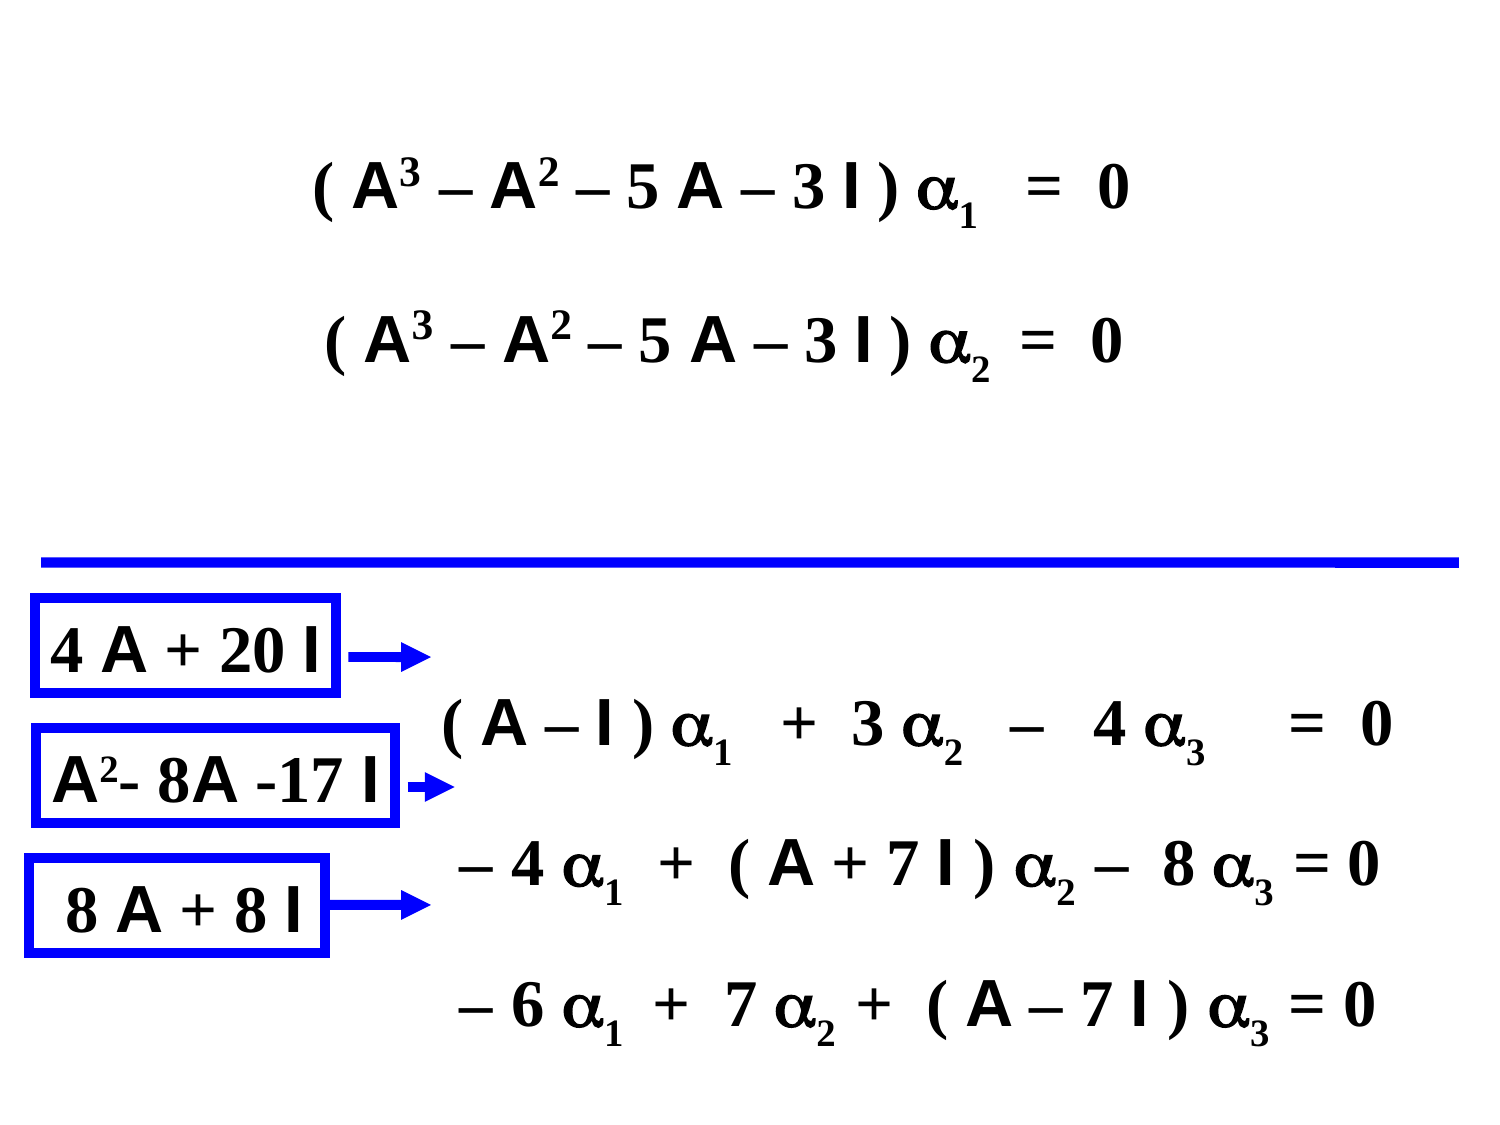

( A3 – A2 – 5 A – 3 I ) α1    =  0
              ( A3 – A2 – 5 A – 3 I ) α2   =  0

                     ( A – I ) α1    +  3 α2   –   4 α3     =  0
                    – 4 α1  +  ( A + 7 I ) α2  –  8 α3  = 0
                    – 6 α1   +  7 α2  +  ( A – 7 I ) α3  = 0

4 A + 20 I

A2- 8A -17 I

 8 A + 8 I